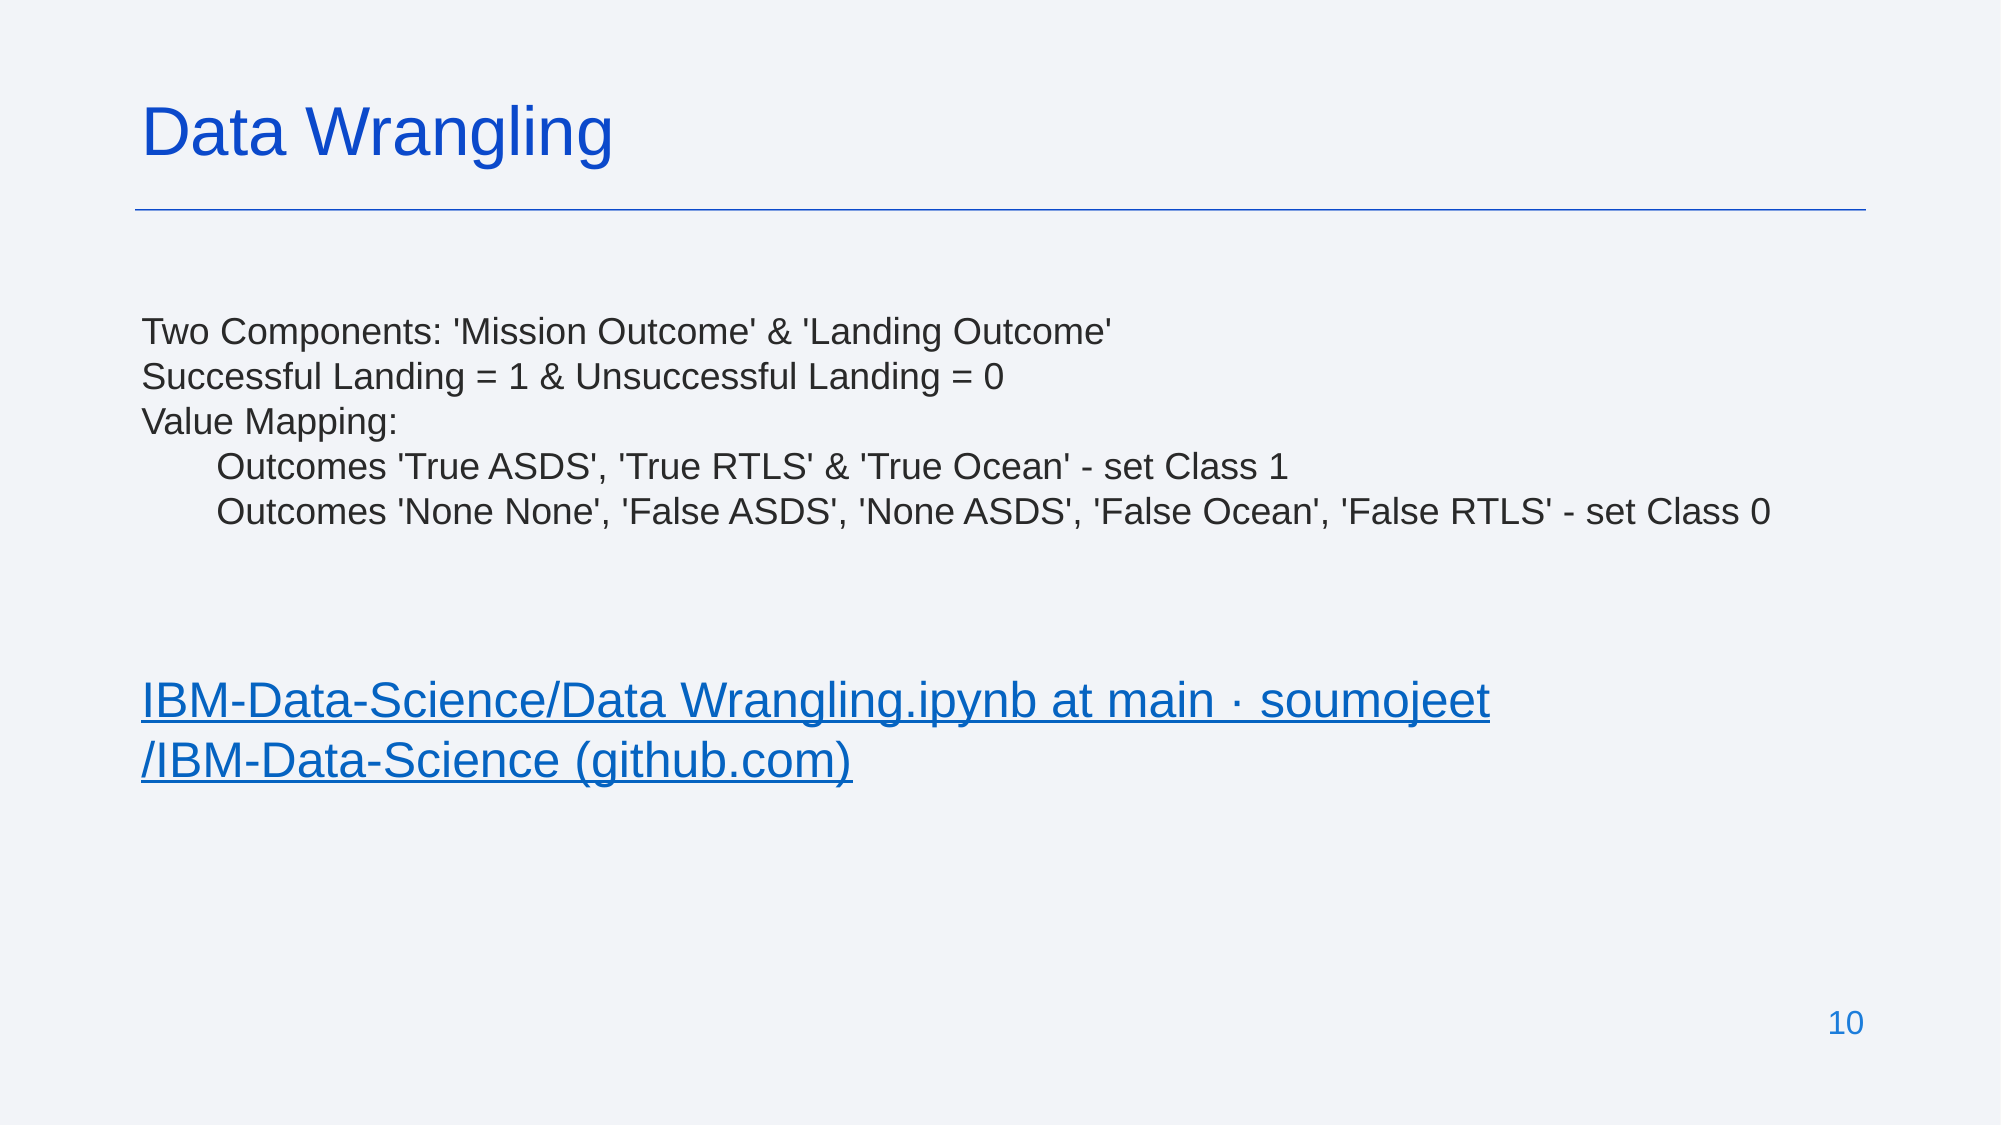

Data Wrangling
Two Components: 'Mission Outcome' & 'Landing Outcome'
Successful Landing = 1 & Unsuccessful Landing = 0
Value Mapping:
Outcomes 'True ASDS', 'True RTLS' & 'True Ocean' - set Class 1
Outcomes 'None None', 'False ASDS', 'None ASDS', 'False Ocean', 'False RTLS' - set Class 0

IBM-Data-Science/Data Wrangling.ipynb at main · soumojeet/IBM-Data-Science (github.com)

10